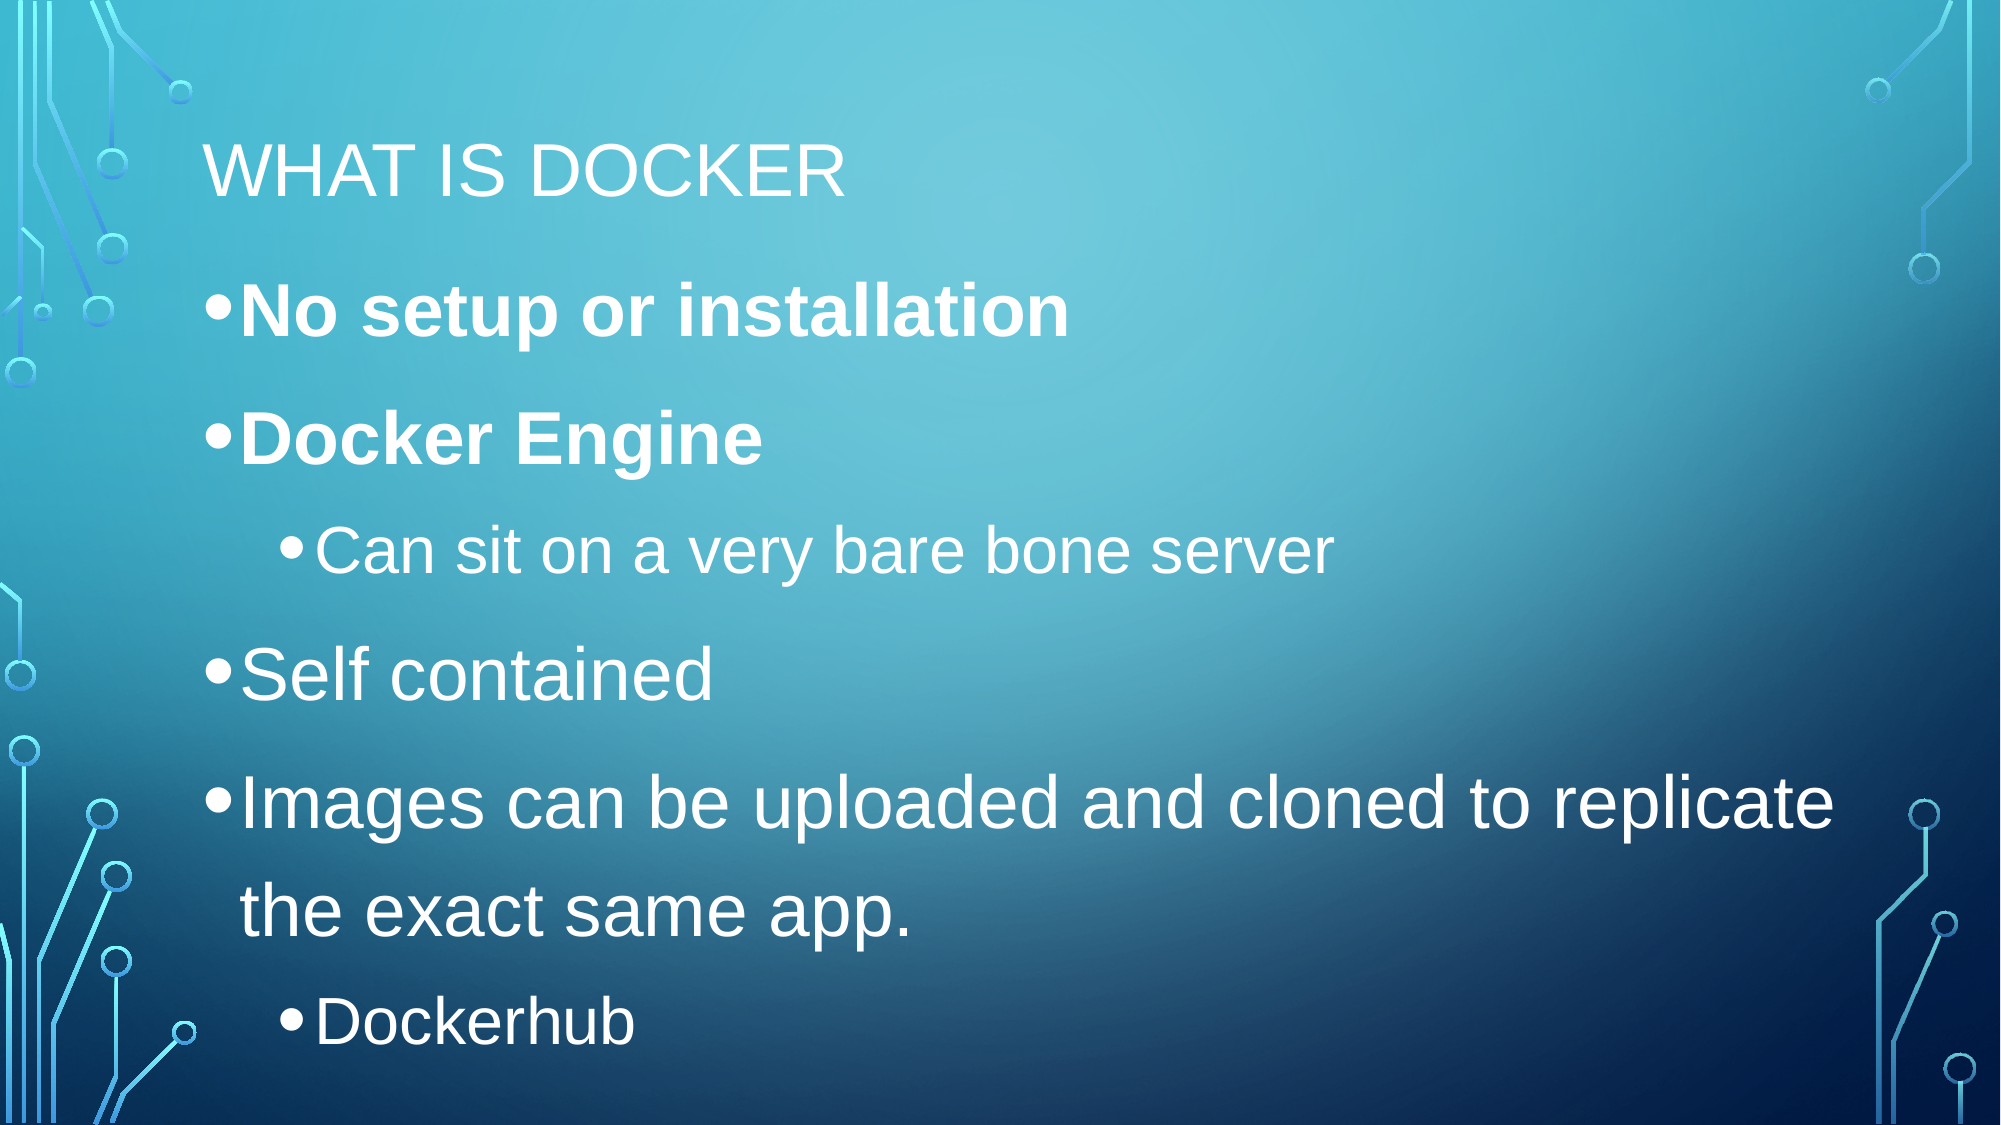

# What is docker
No setup or installation
Docker Engine
Can sit on a very bare bone server
Self contained
Images can be uploaded and cloned to replicate the exact same app.
Dockerhub